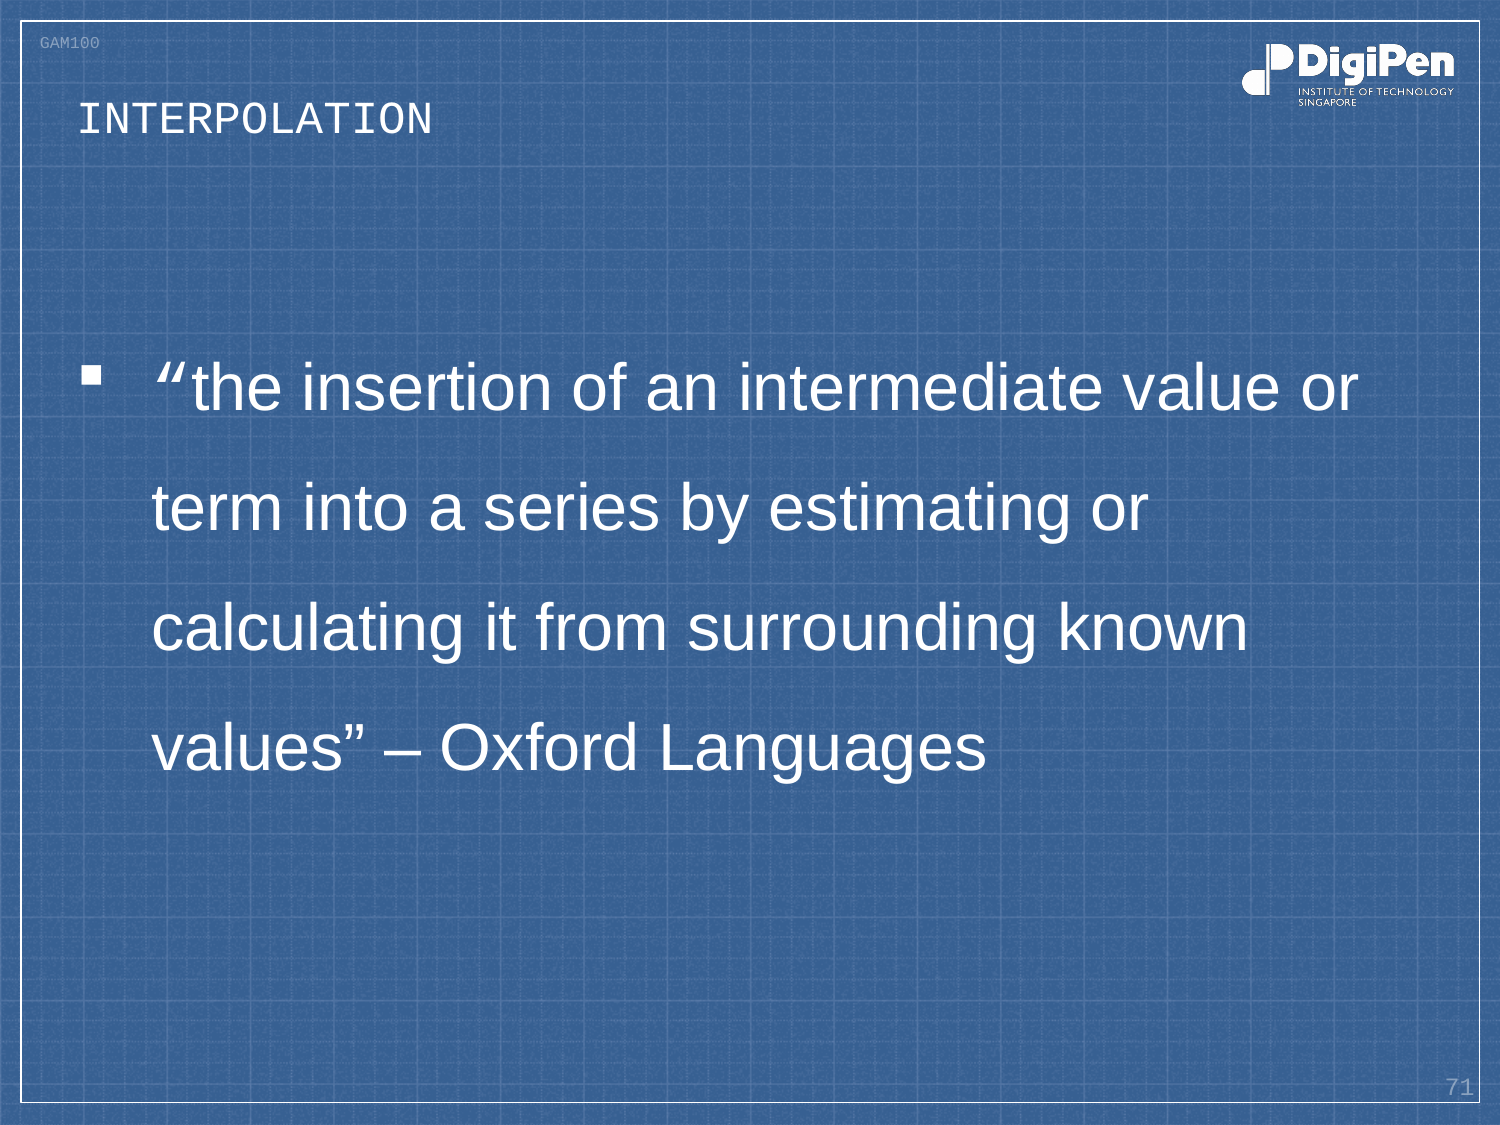

# Interpolation
“the insertion of an intermediate value or term into a series by estimating or calculating it from surrounding known values” – Oxford Languages

71